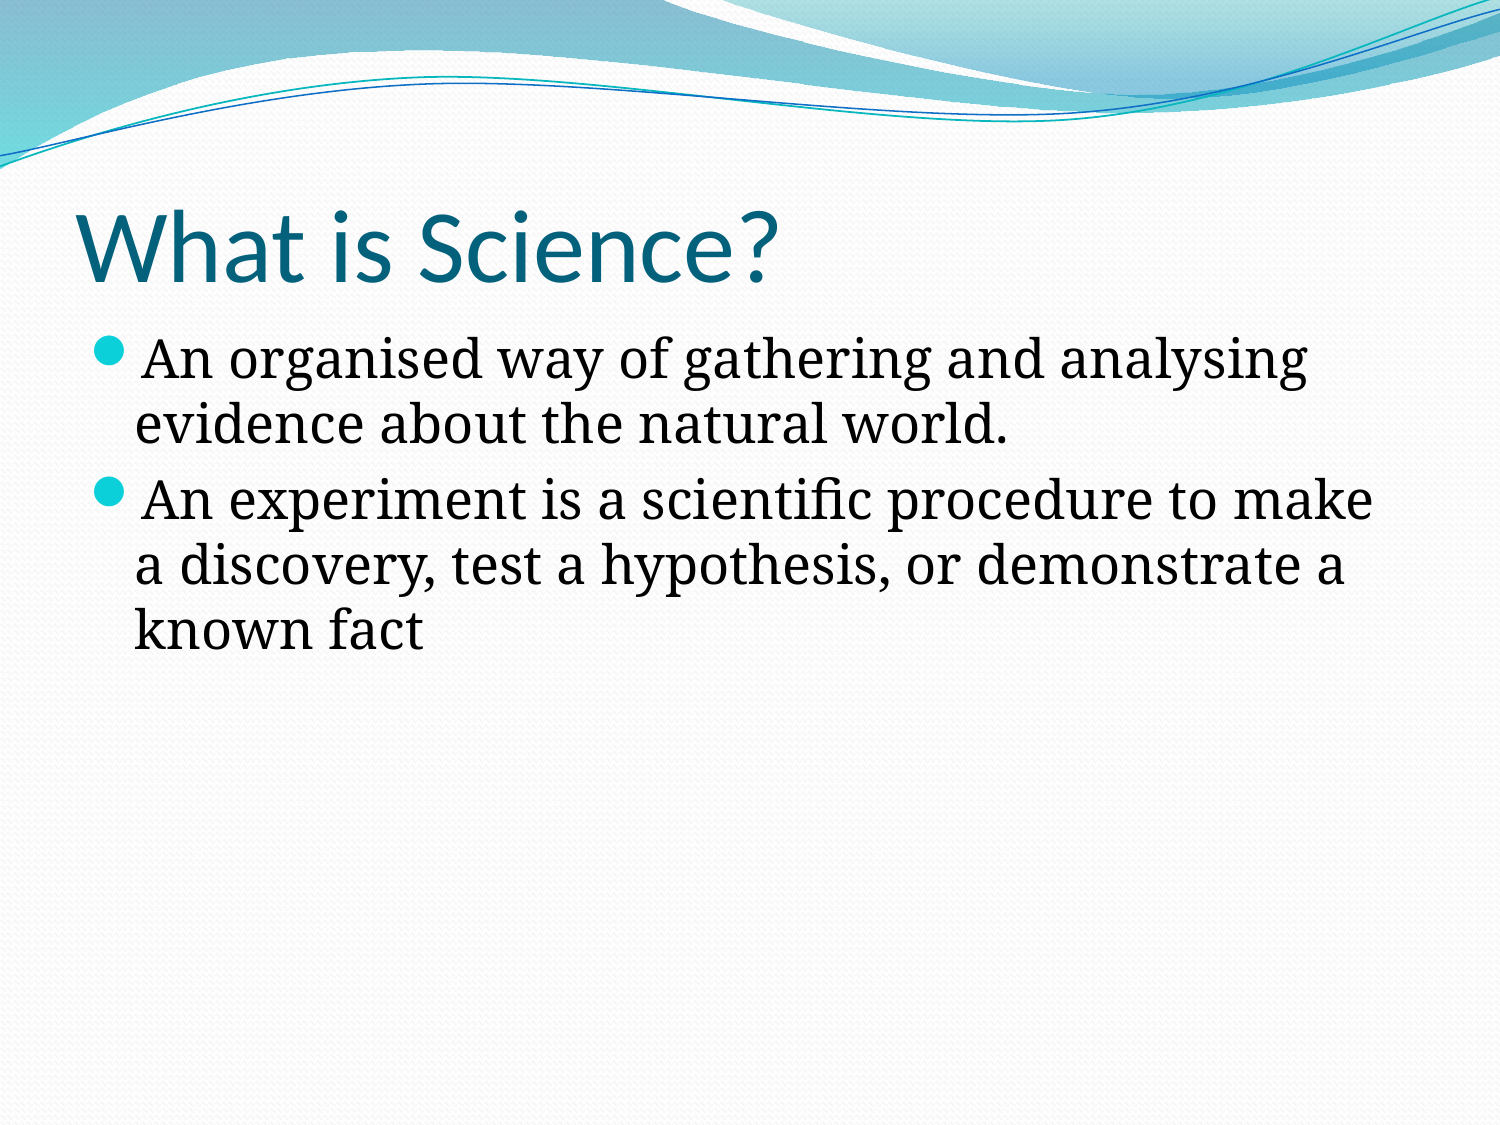

# What is Science?
An organised way of gathering and analysing evidence about the natural world.
An experiment is a scientific procedure to make a discovery, test a hypothesis, or demonstrate a known fact